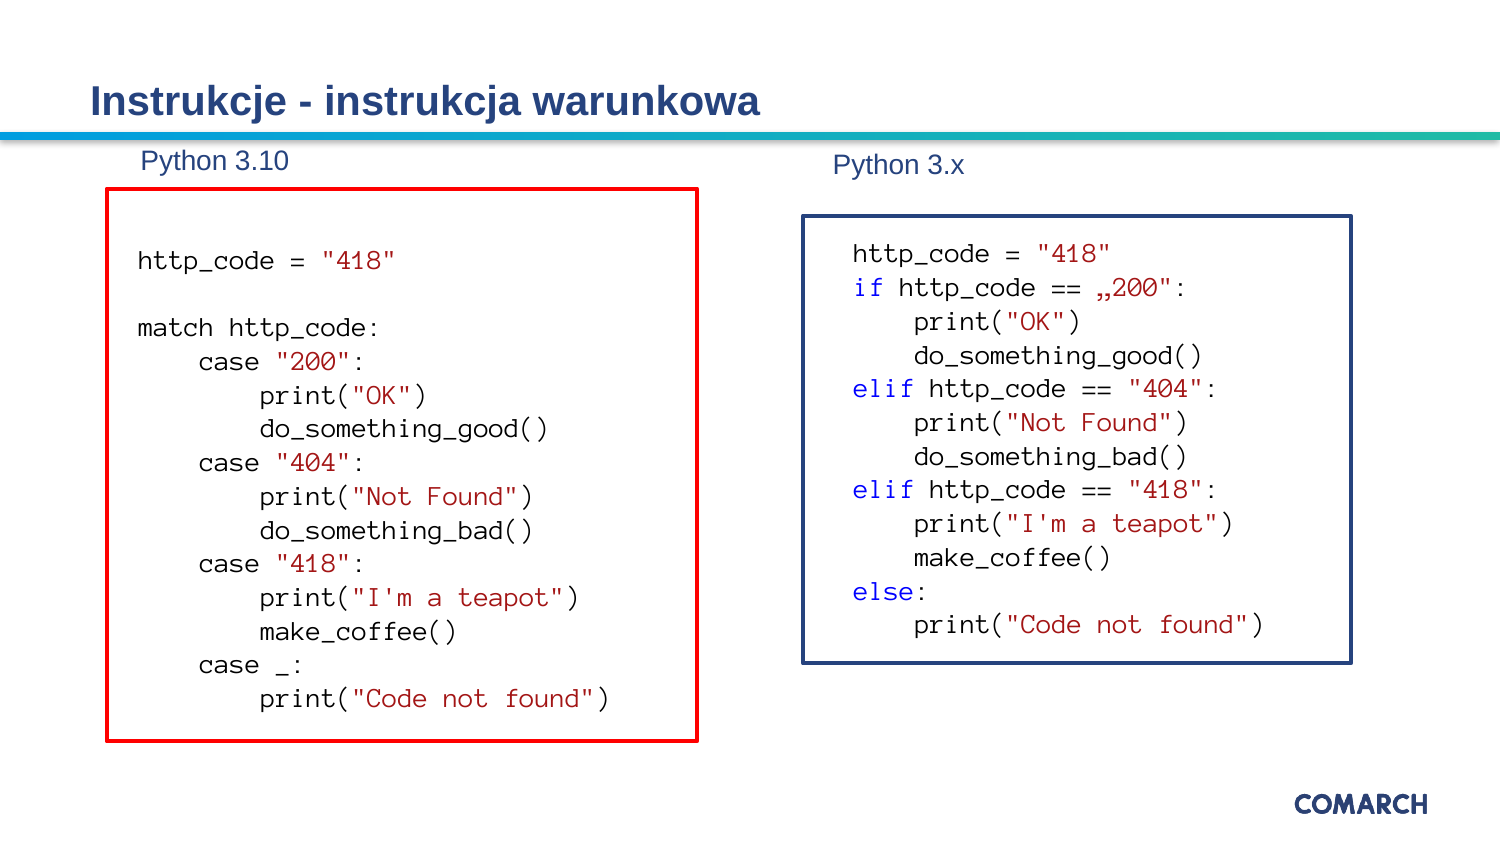

25.08.2025
# Instrukcje - instrukcja warunkowa
Python 3.10
Python 3.x

http_code = "418"
if http_code == „200":
    print("OK")
    do_something_good()
elif http_code == "404":
    print("Not Found")
    do_something_bad()
elif http_code == "418":
    print("I'm a teapot")
    make_coffee()
else:
    print("Code not found")
http_code = "418"

match http_code:
    case "200":
        print("OK")
        do_something_good()
    case "404":
        print("Not Found")
        do_something_bad()
    case "418":
        print("I'm a teapot")
        make_coffee()
    case _:
        print("Code not found")